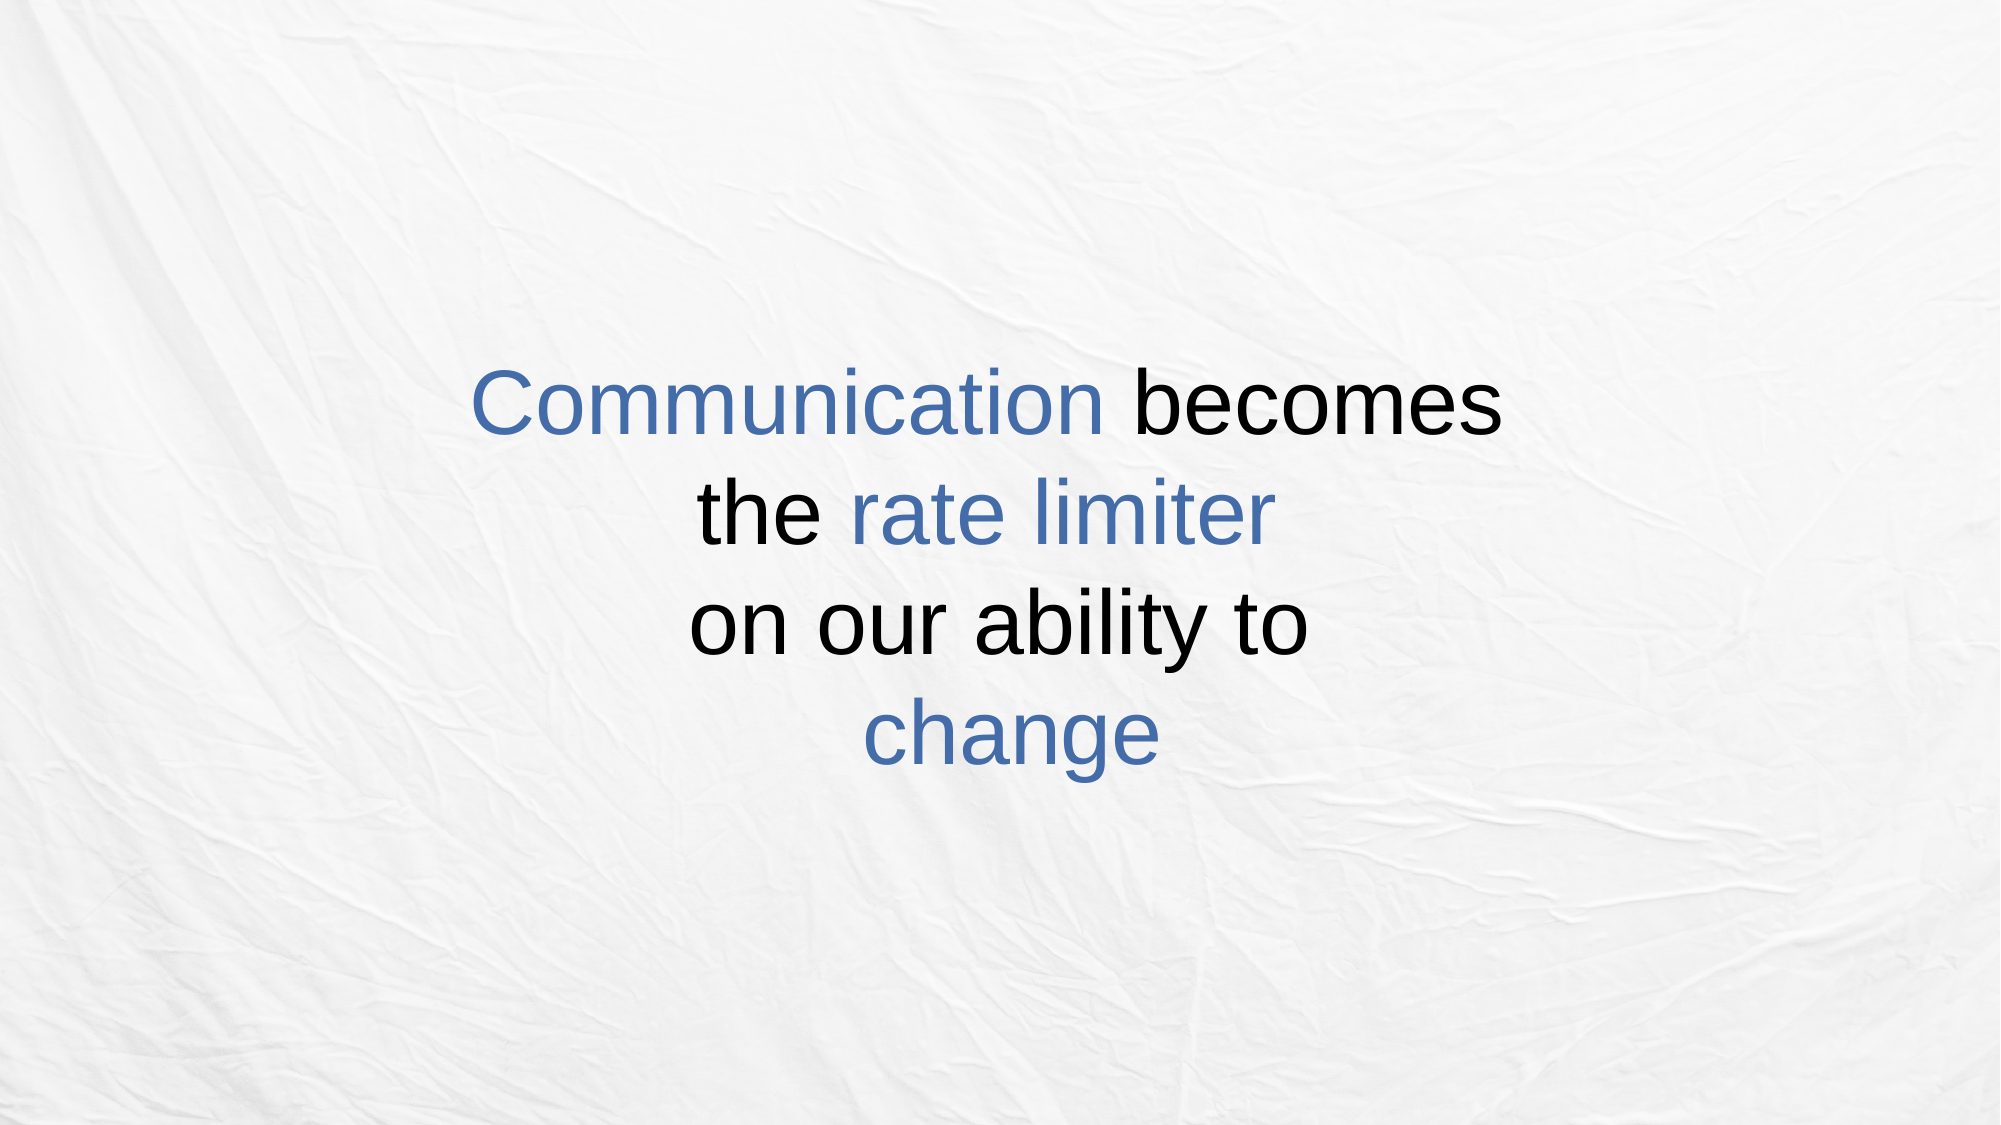

Communication becomes
the rate limiter
on our ability to
 change